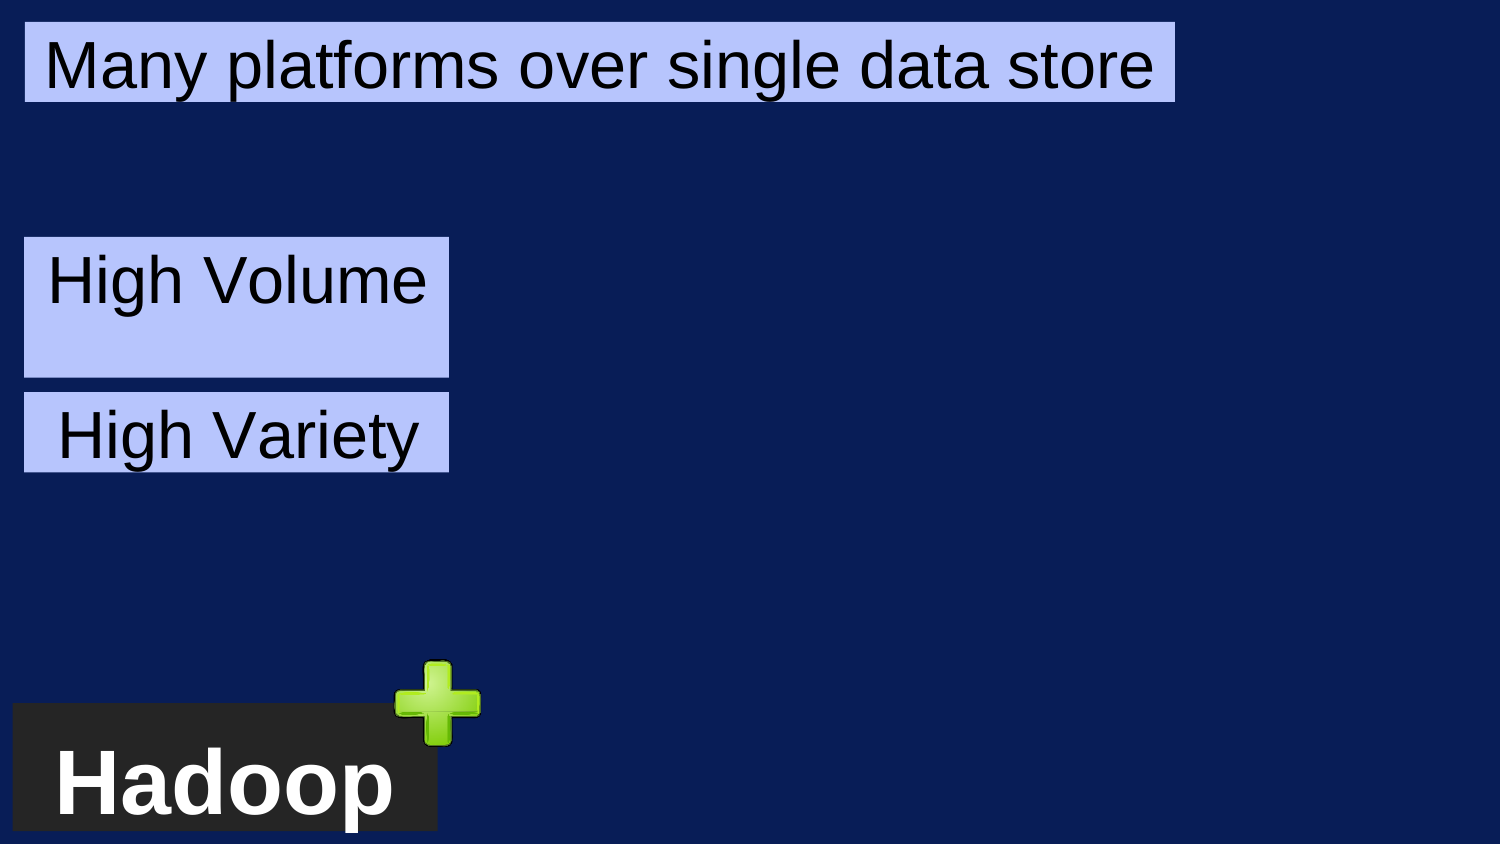

Many platforms over single data store
# High Volume
High Variety

Hadoop